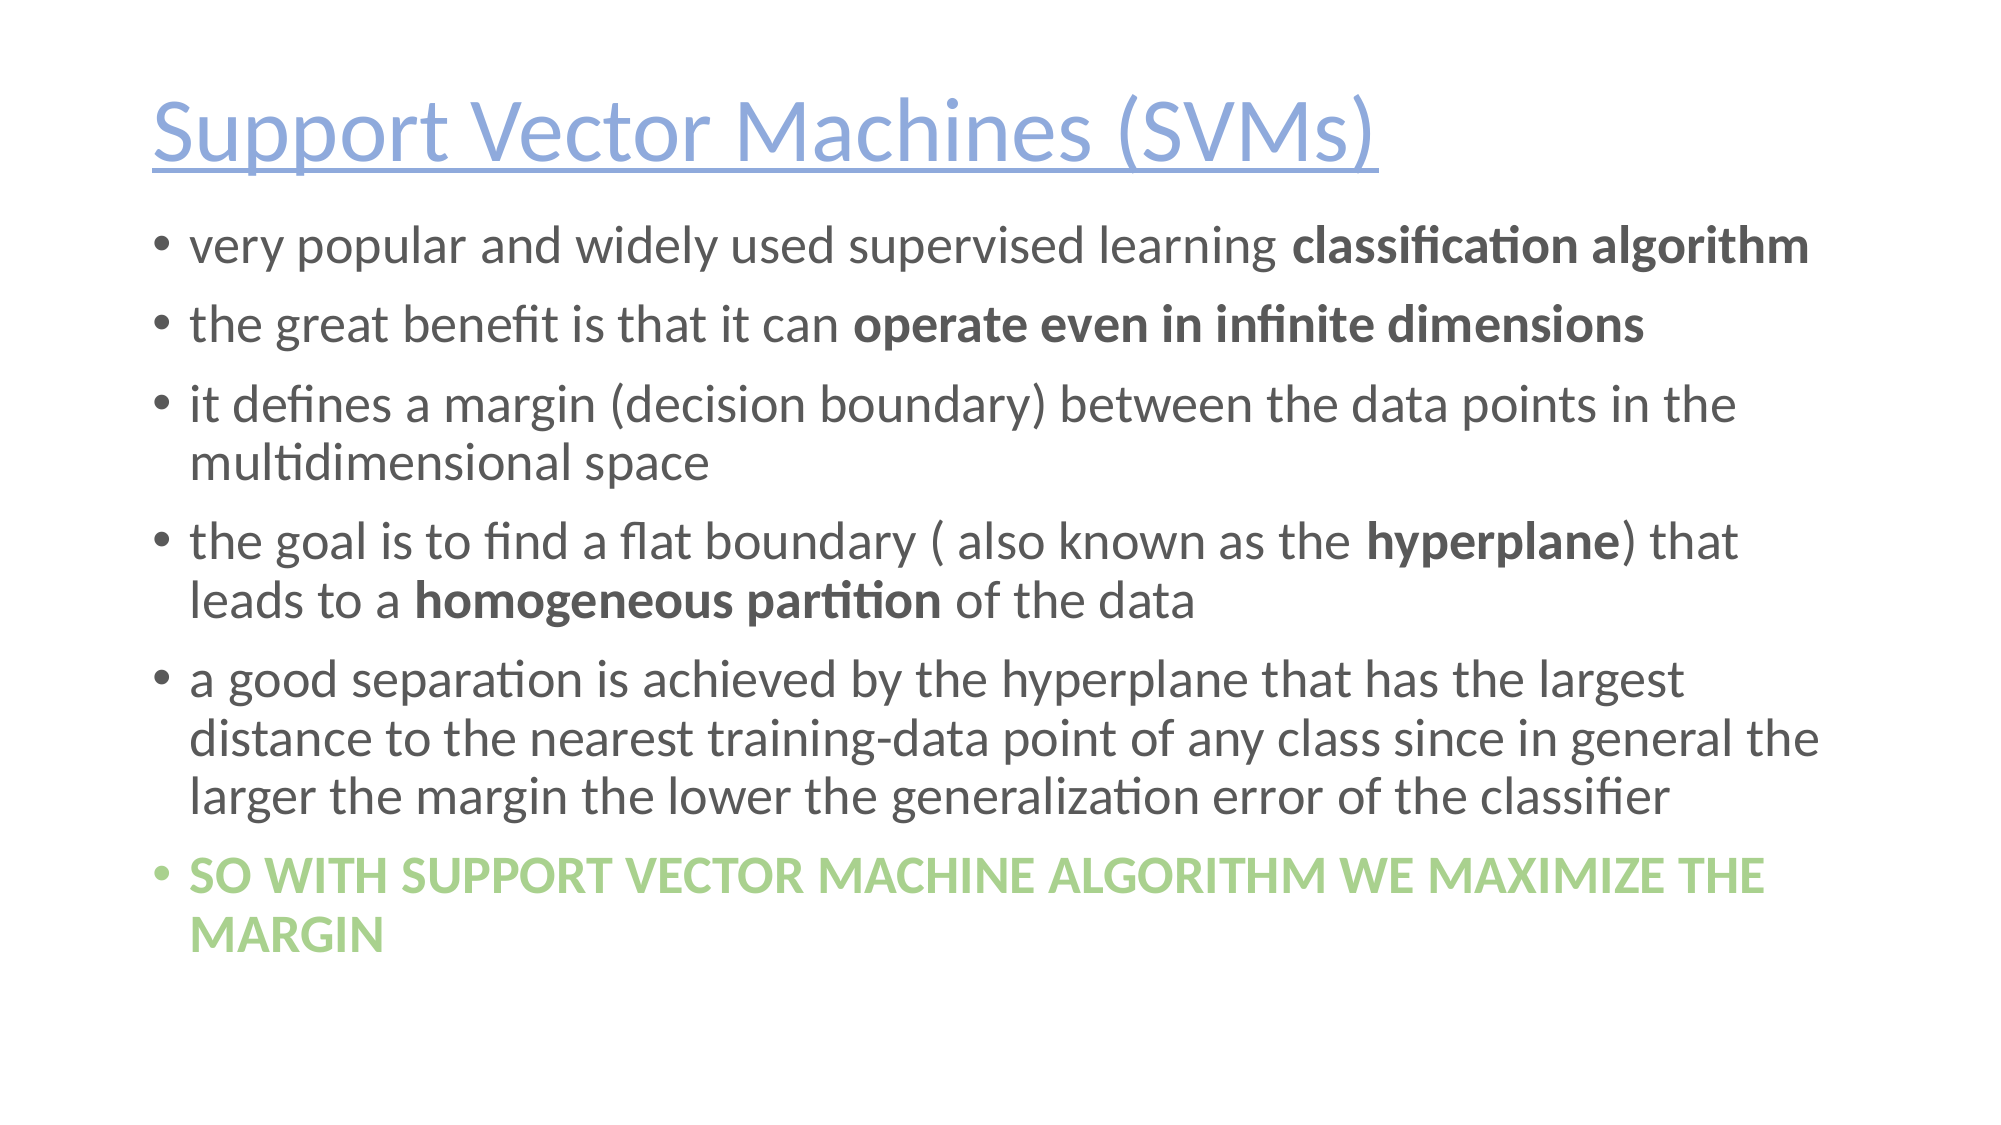

# Support Vector Machines (SVMs)
very popular and widely used supervised learning classification algorithm
the great benefit is that it can operate even in infinite dimensions
it defines a margin (decision boundary) between the data points in the multidimensional space
the goal is to find a flat boundary ( also known as the hyperplane) that leads to a homogeneous partition of the data
a good separation is achieved by the hyperplane that has the largest distance to the nearest training-data point of any class since in general the larger the margin the lower the generalization error of the classifier
SO WITH SUPPORT VECTOR MACHINE ALGORITHM WE MAXIMIZE THE MARGIN